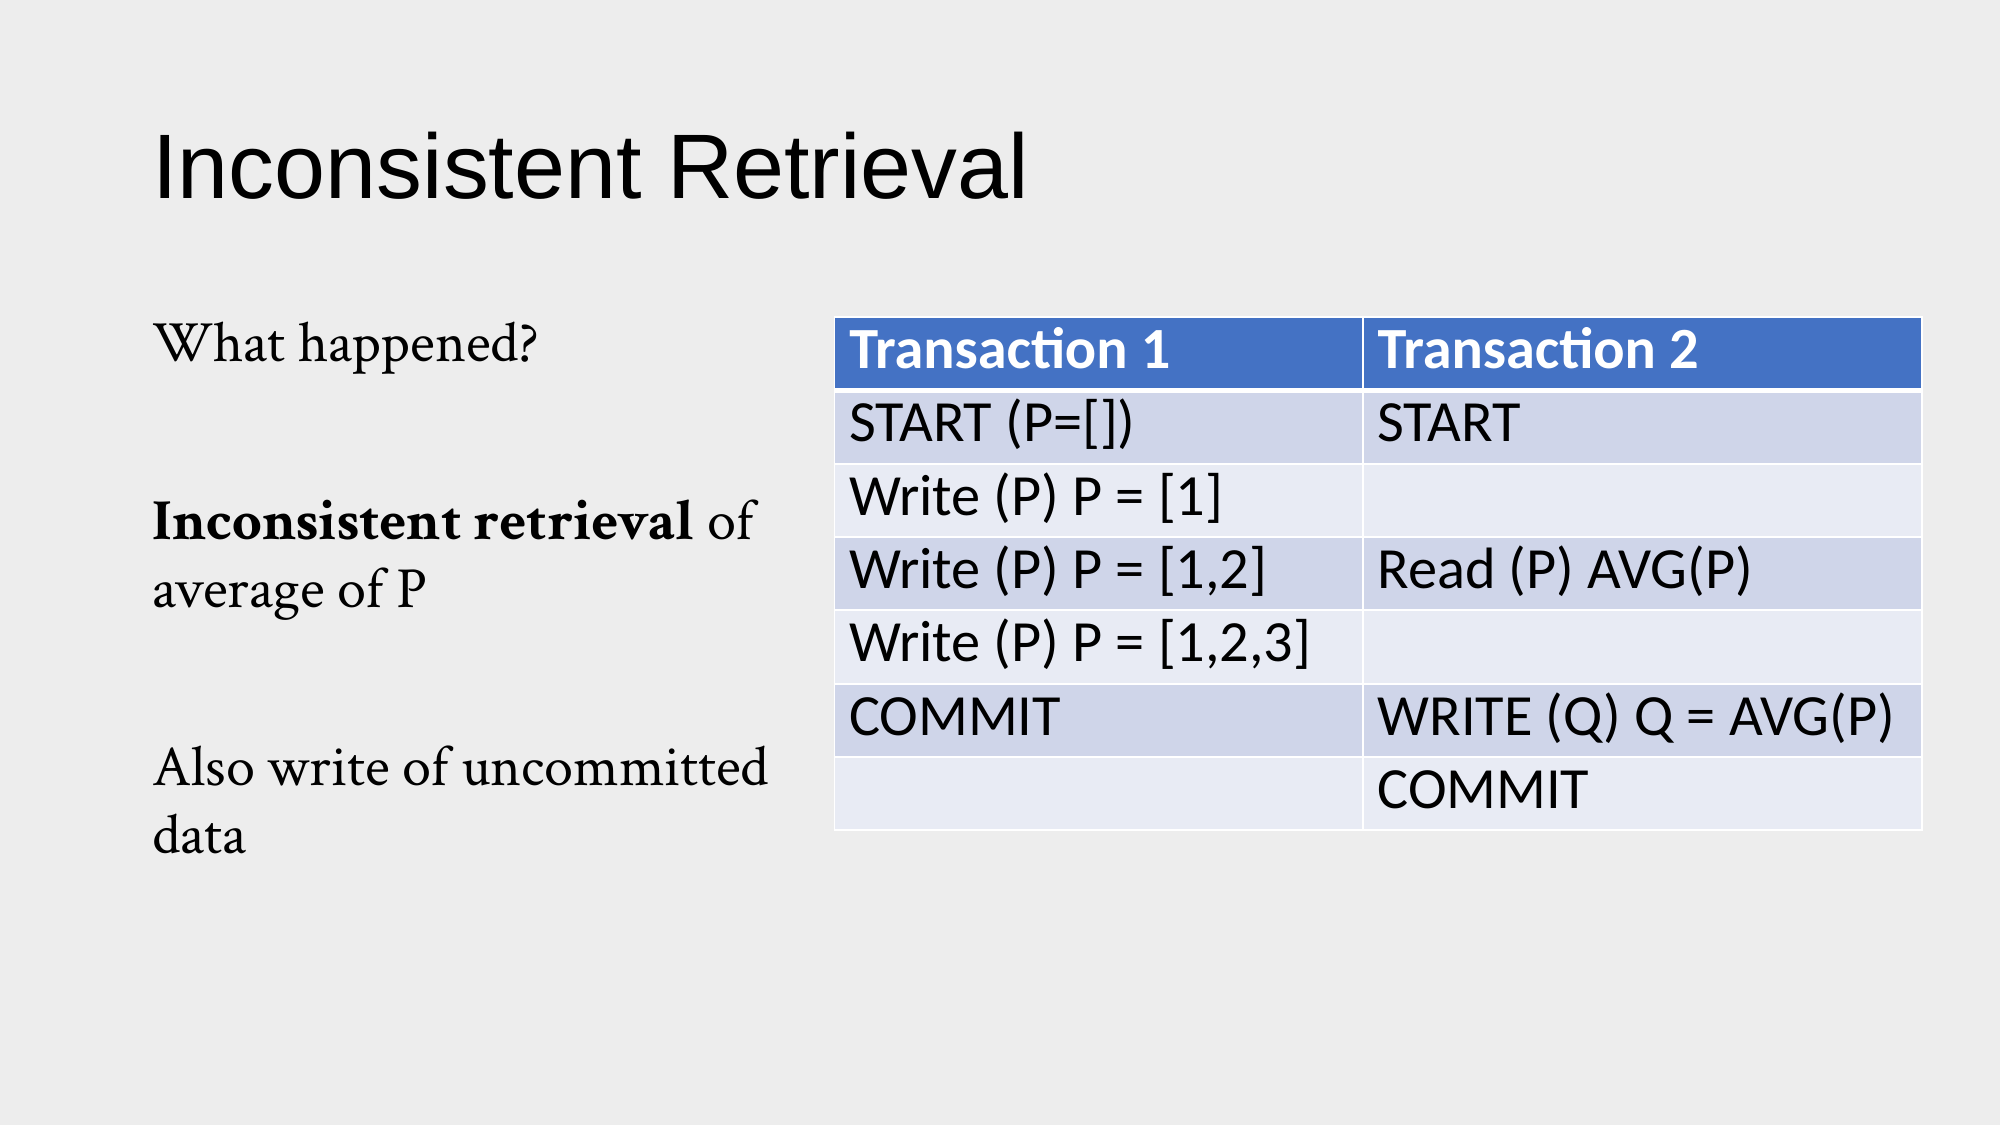

# Inconsistent Retrieval
What happened?

Inconsistent retrieval of average of P

Also write of uncommitted data
| Transaction 1 | Transaction 2 |
| --- | --- |
| START (P=[]) | START |
| Write (P) P = [1] |  |
| Write (P) P = [1,2] | Read (P) AVG(P) |
| Write (P) P = [1,2,3] |  |
| COMMIT | WRITE (Q) Q = AVG(P) |
|  | COMMIT |